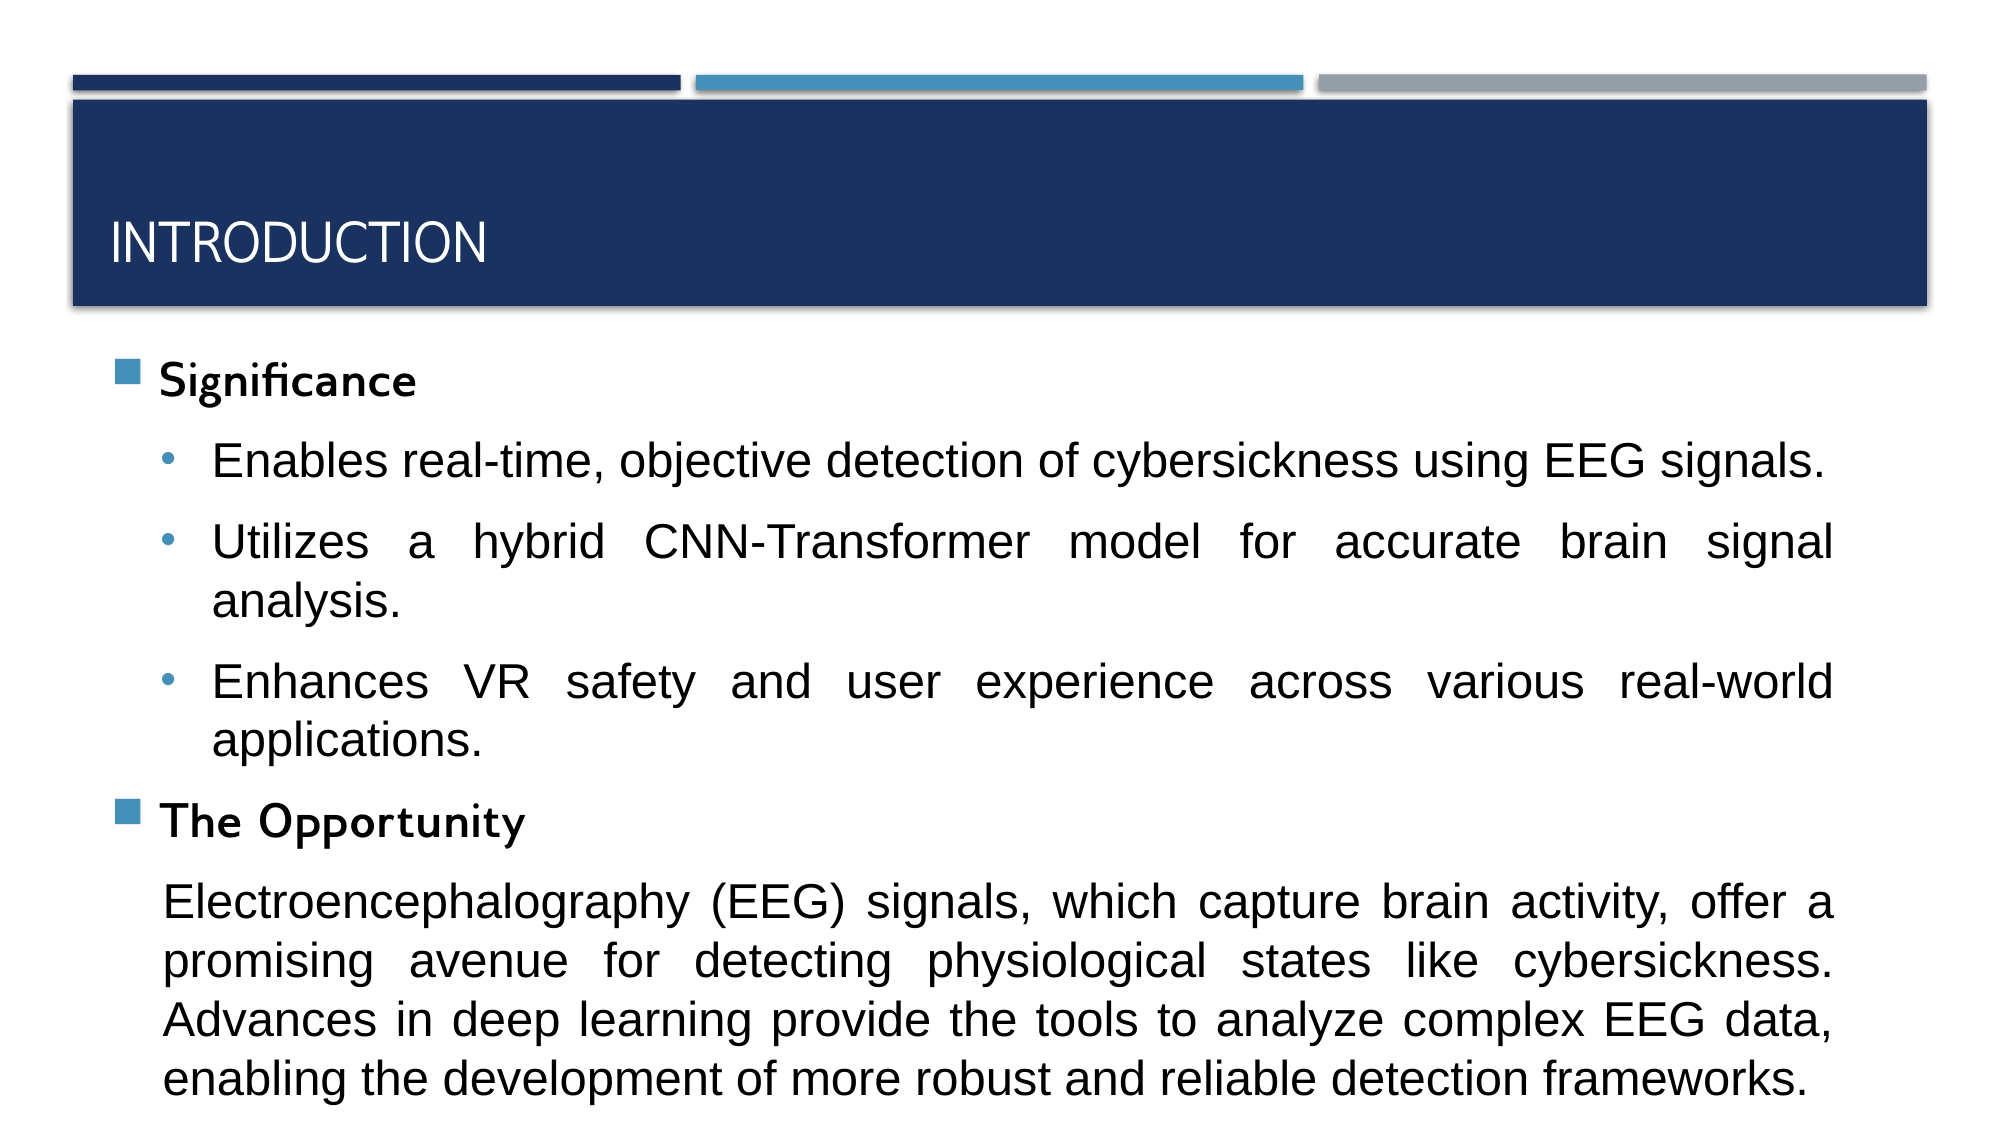

# INTRODUCTION
Significance
Enables real-time, objective detection of cybersickness using EEG signals.
Utilizes a hybrid CNN-Transformer model for accurate brain signal analysis.
Enhances VR safety and user experience across various real-world applications.
The Opportunity
Electroencephalography (EEG) signals, which capture brain activity, offer a promising avenue for detecting physiological states like cybersickness. Advances in deep learning provide the tools to analyze complex EEG data, enabling the development of more robust and reliable detection frameworks.